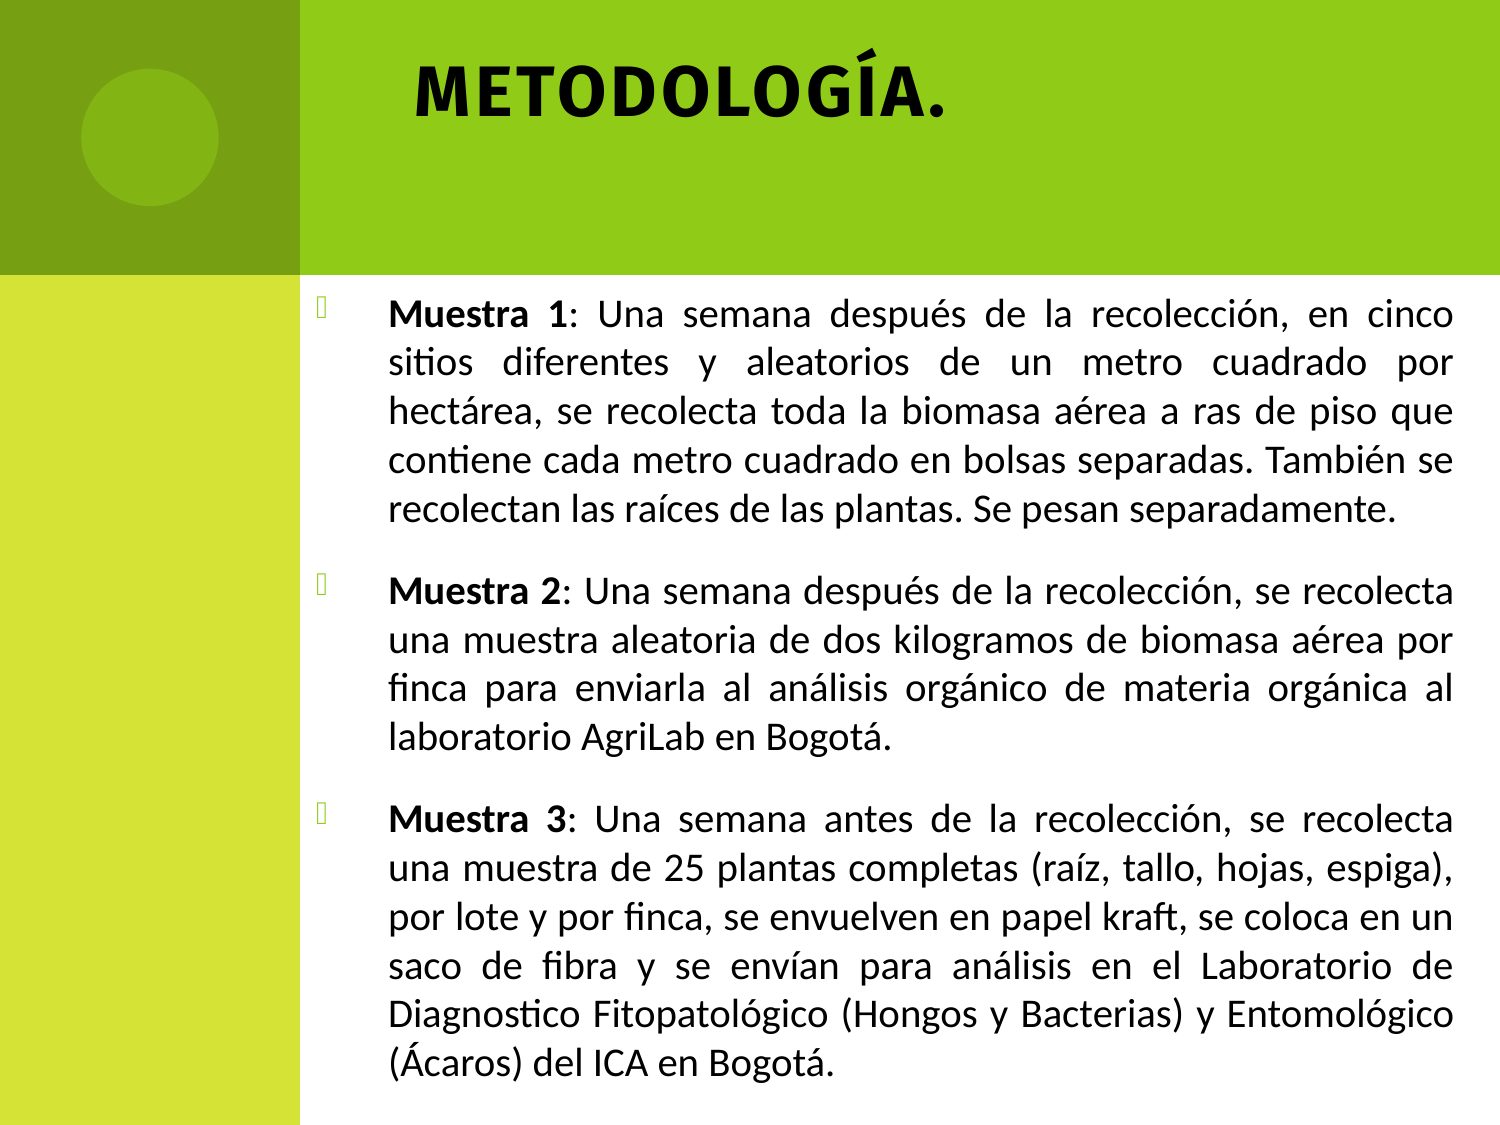

# METODOLOGÍA.
Muestra 1: Una semana después de la recolección, en cinco sitios diferentes y aleatorios de un metro cuadrado por hectárea, se recolecta toda la biomasa aérea a ras de piso que contiene cada metro cuadrado en bolsas separadas. También se recolectan las raíces de las plantas. Se pesan separadamente.
Muestra 2: Una semana después de la recolección, se recolecta una muestra aleatoria de dos kilogramos de biomasa aérea por finca para enviarla al análisis orgánico de materia orgánica al laboratorio AgriLab en Bogotá.
Muestra 3: Una semana antes de la recolección, se recolecta una muestra de 25 plantas completas (raíz, tallo, hojas, espiga), por lote y por finca, se envuelven en papel kraft, se coloca en un saco de fibra y se envían para análisis en el Laboratorio de Diagnostico Fitopatológico (Hongos y Bacterias) y Entomológico (Ácaros) del ICA en Bogotá.